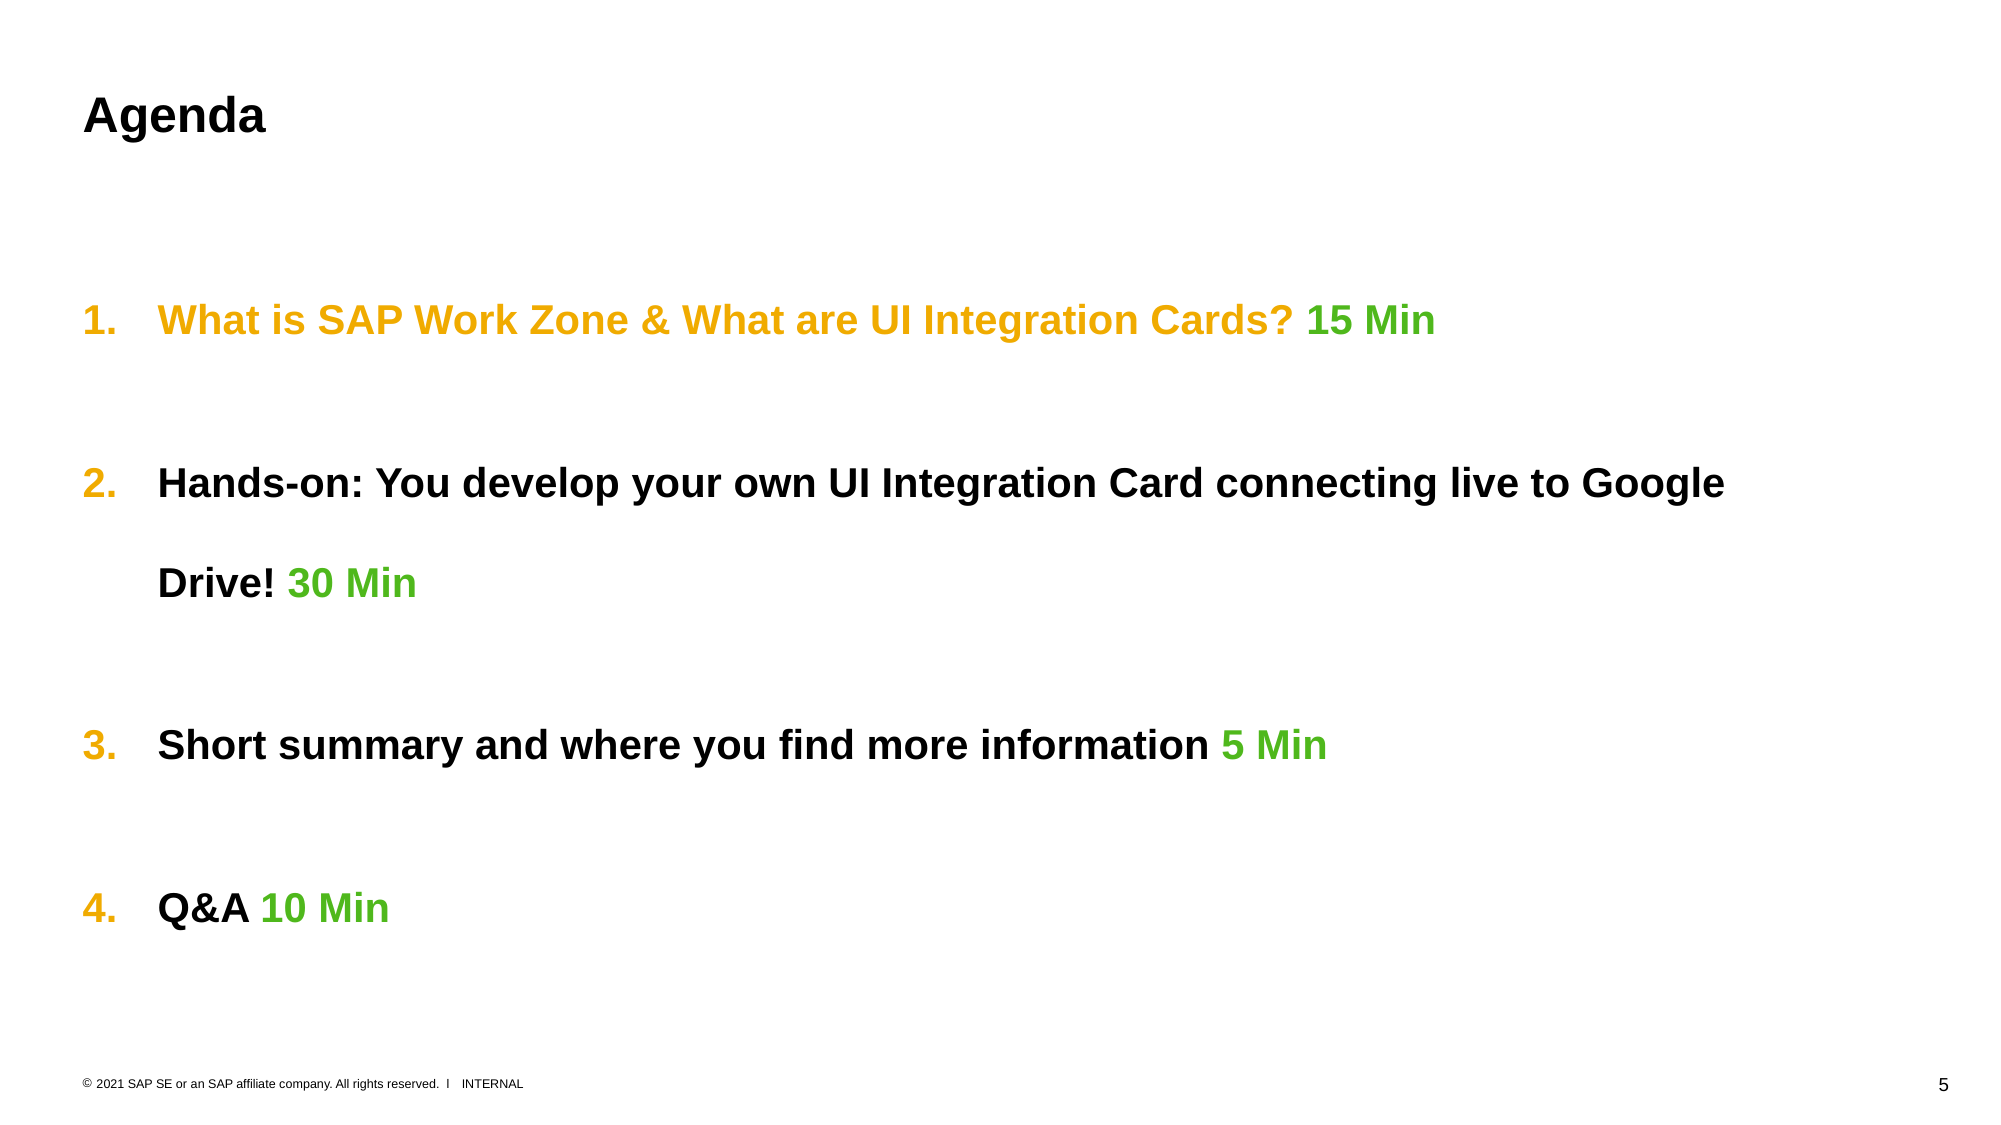

# Agenda
What is SAP Work Zone & What are UI Integration Cards? 15 Min
Hands-on: You develop your own UI Integration Card connecting live to Google Drive! 30 Min
Short summary and where you find more information 5 Min
Q&A 10 Min